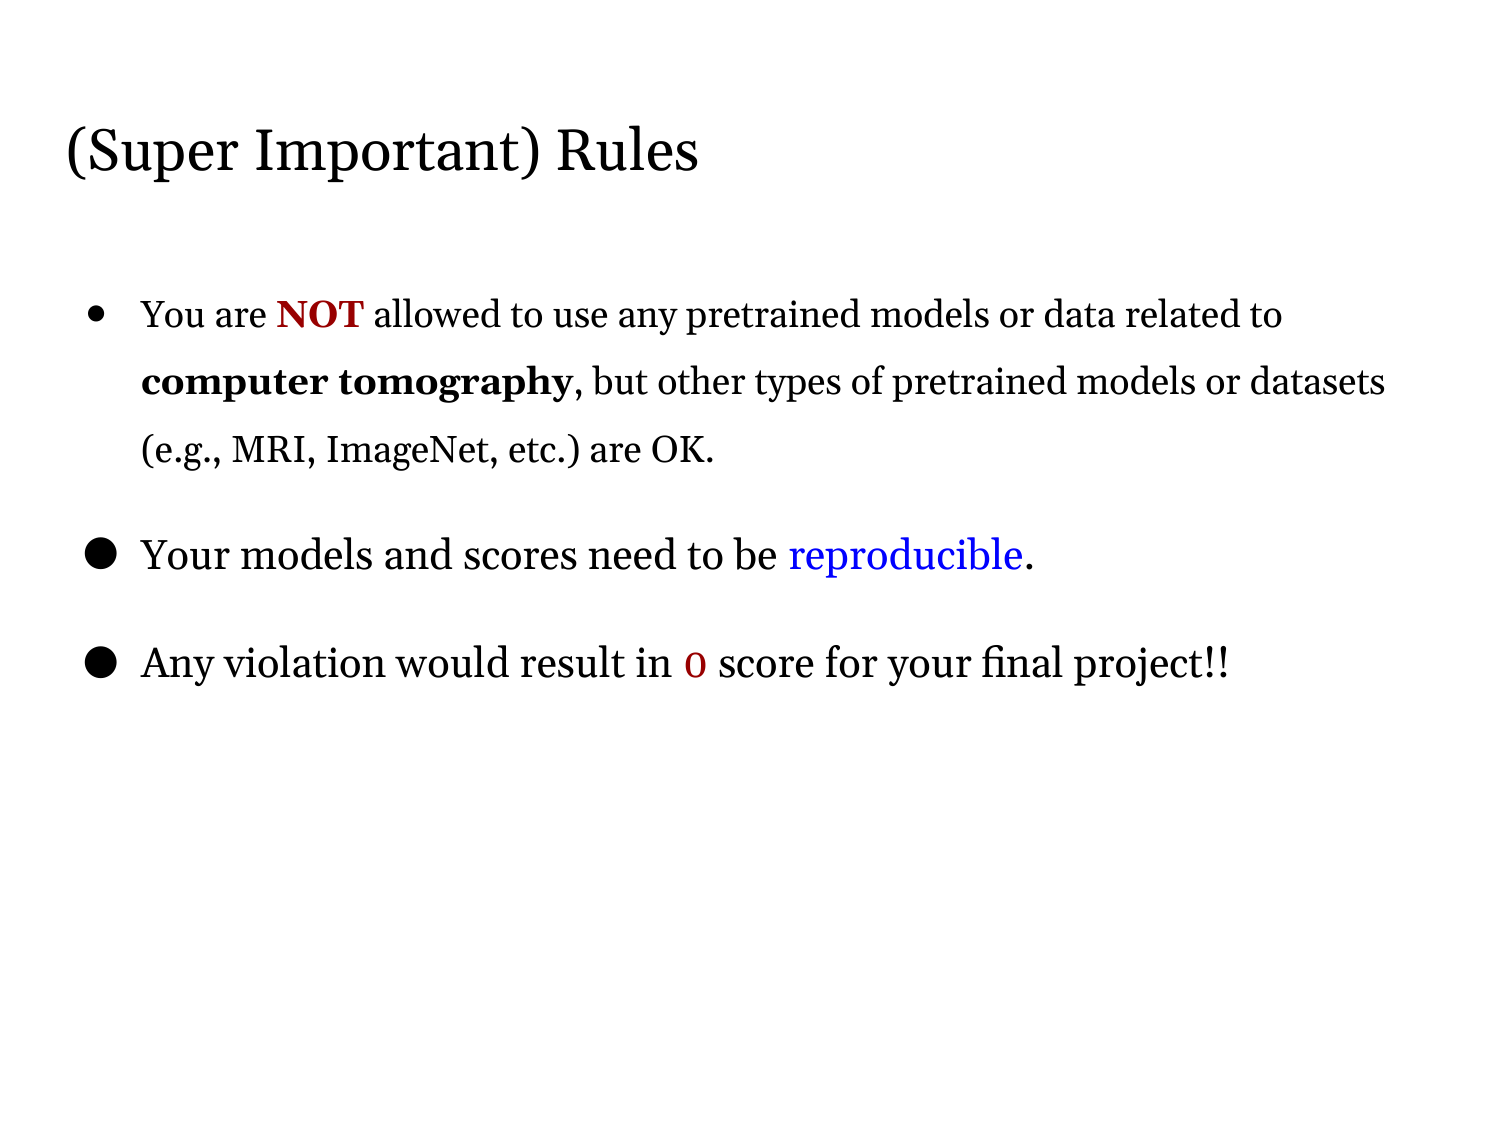

# (Super Important) Rules
You are NOT allowed to use any pretrained models or data related to computer tomography, but other types of pretrained models or datasets (e.g., MRI, ImageNet, etc.) are OK.
Your models and scores need to be reproducible.
Any violation would result in 0 score for your final project!!